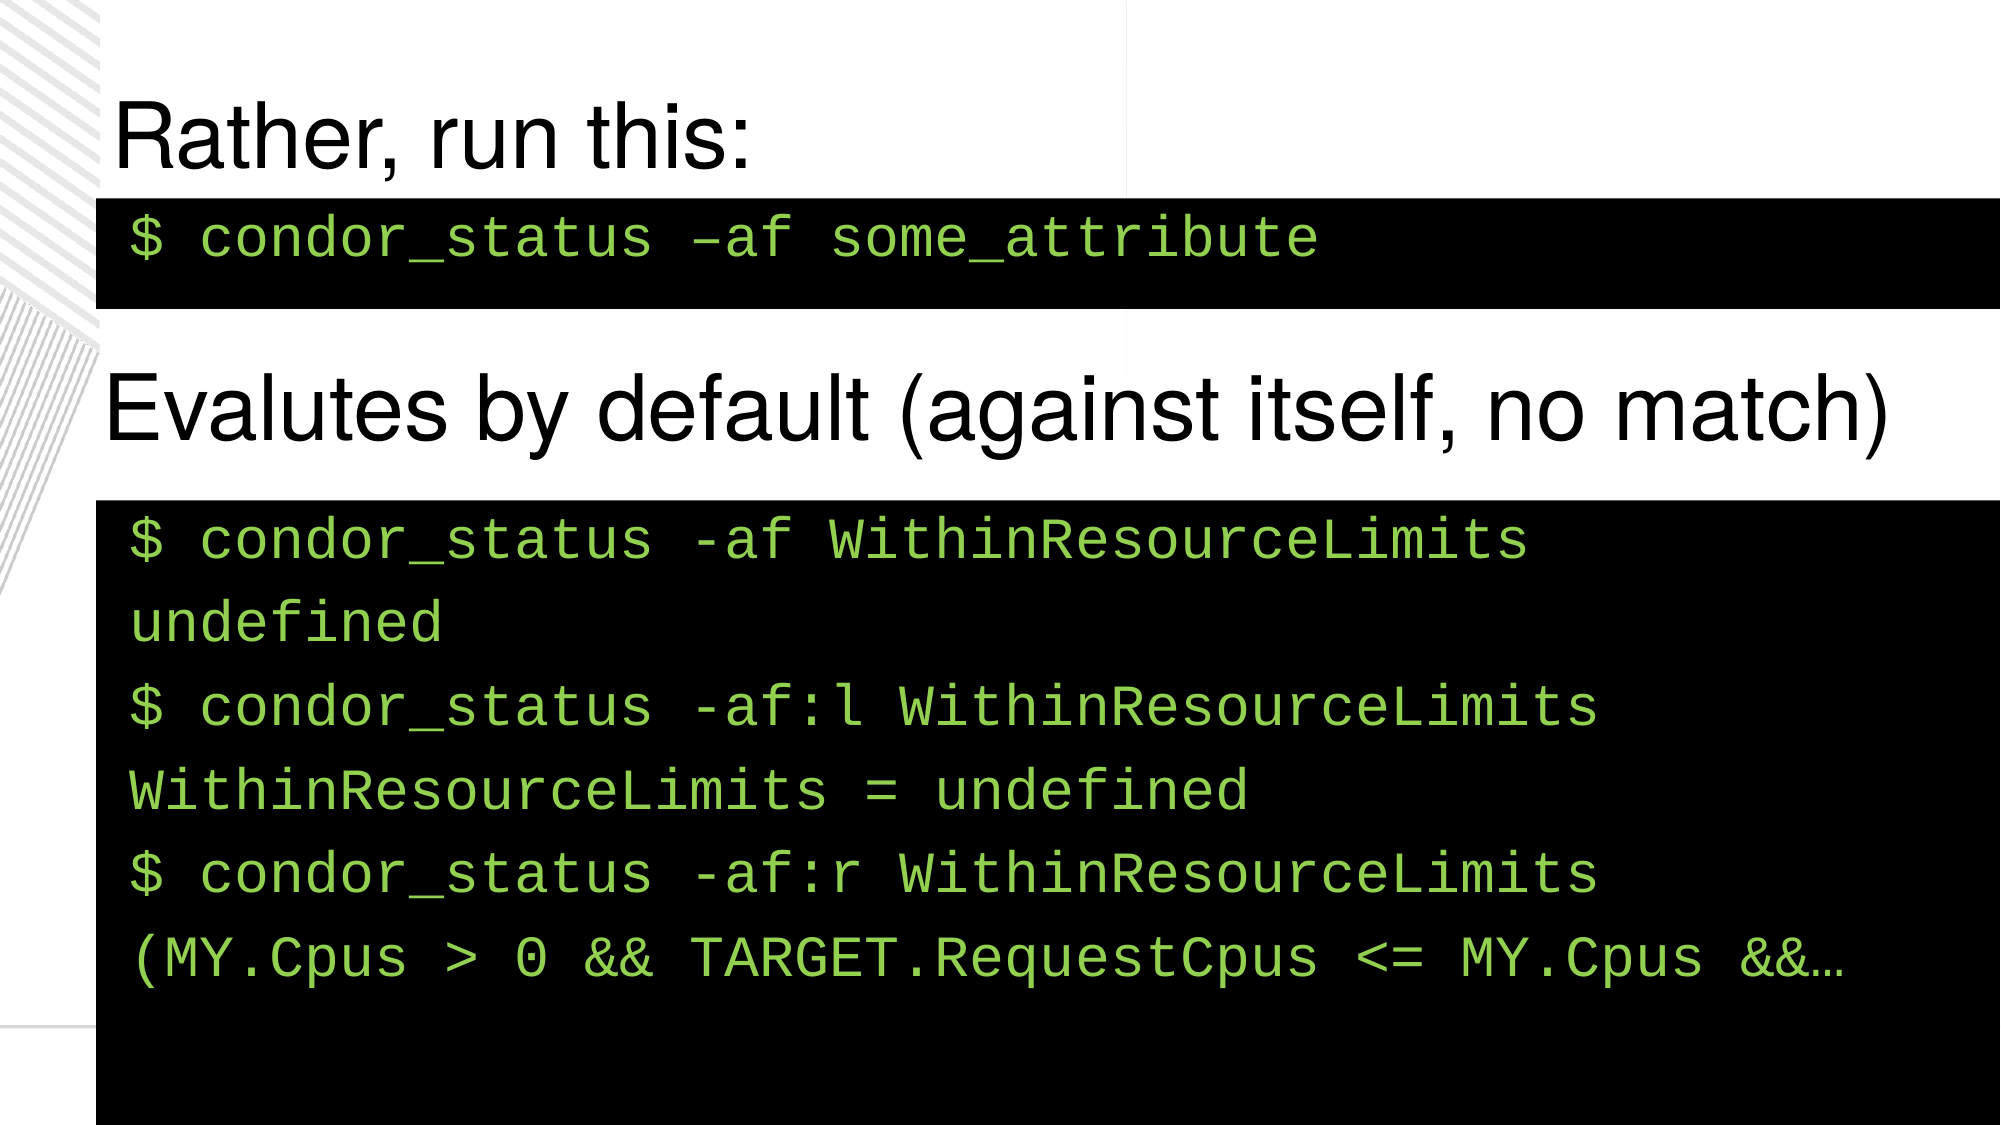

# Rather, run this:
$ condor_status –af some_attribute
Evalutes by default (against itself, no match)
$ condor_status -af WithinResourceLimits
undefined
$ condor_status -af:l WithinResourceLimits
WithinResourceLimits = undefined
$ condor_status -af:r WithinResourceLimits
(MY.Cpus > 0 && TARGET.RequestCpus <= MY.Cpus &&…